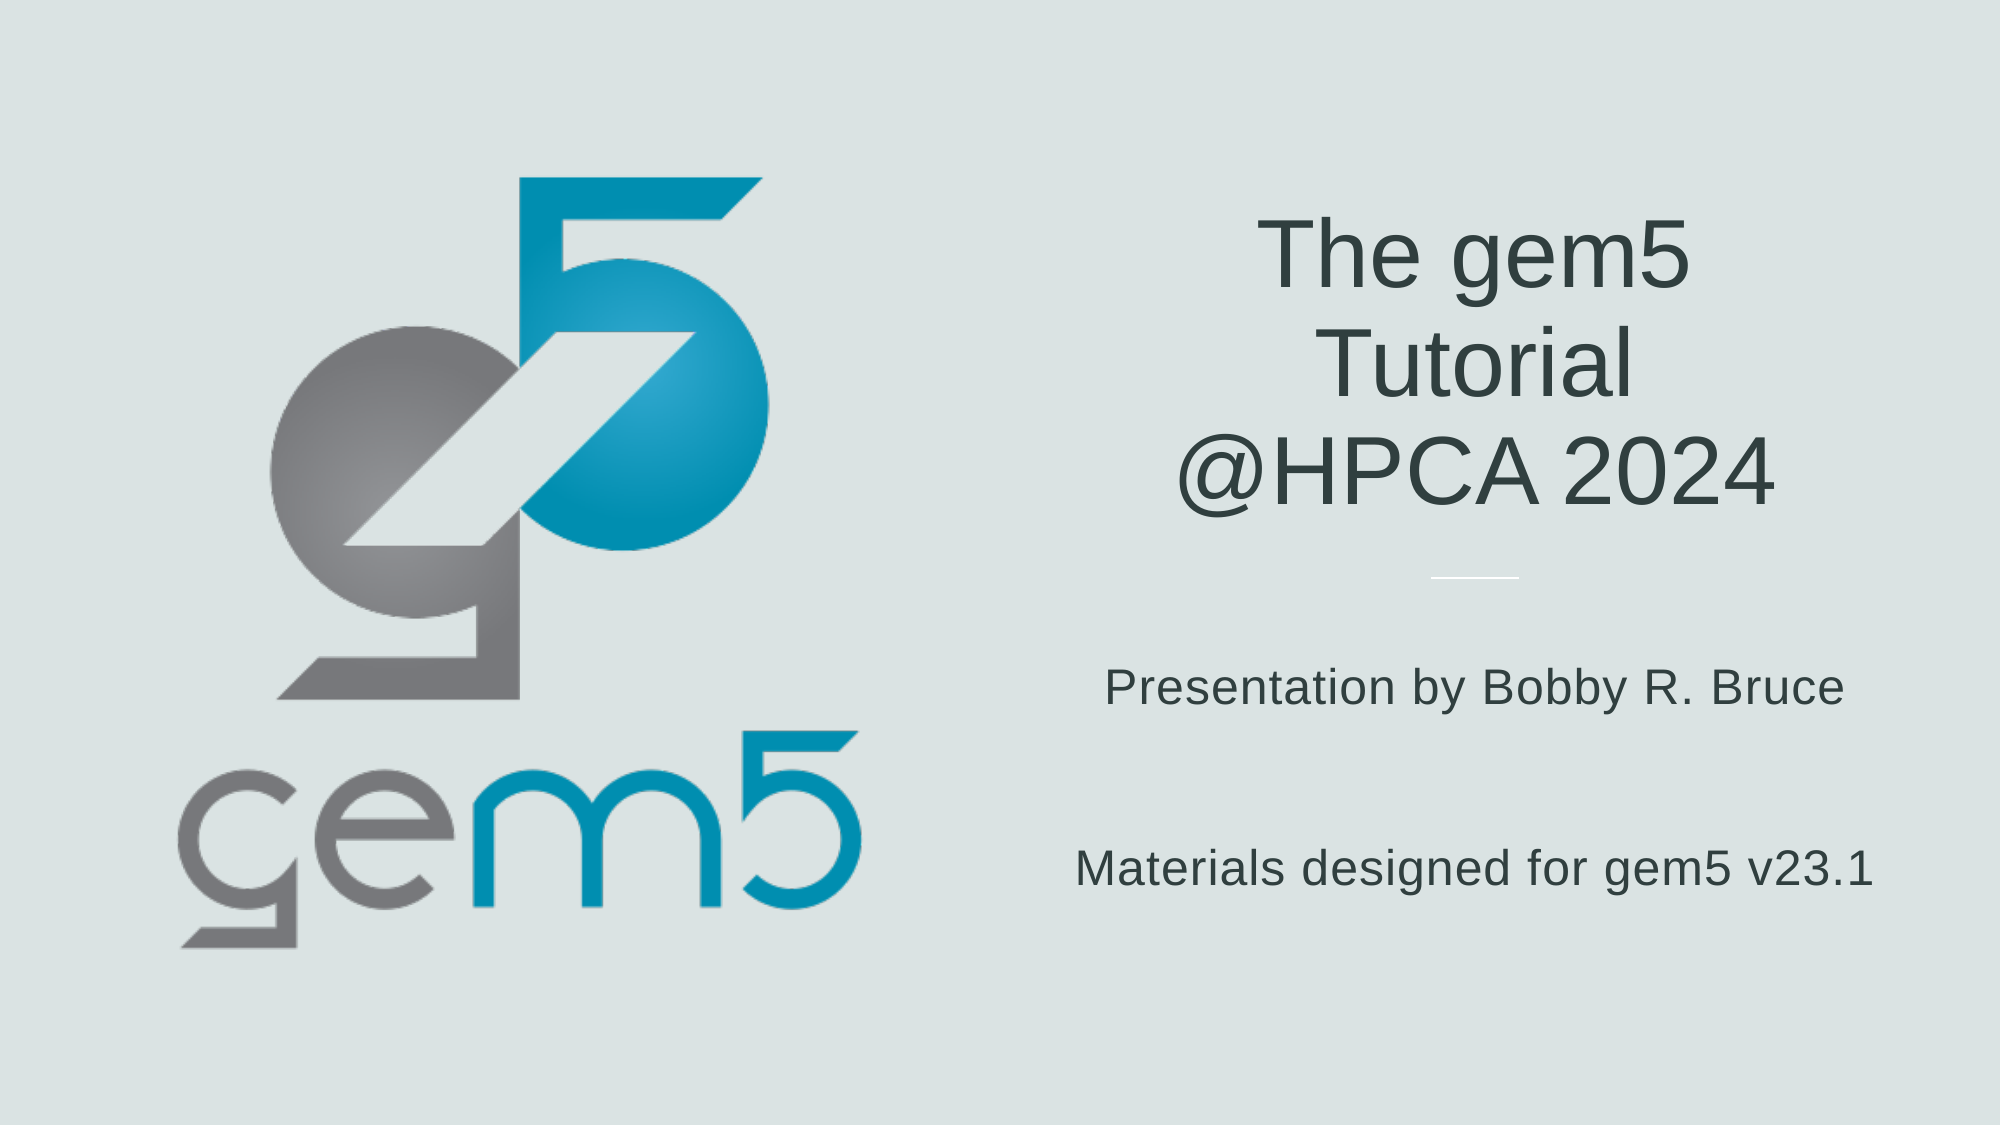

# The gem5 Tutorial @HPCA 2024
Presentation by Bobby R. Bruce

Materials designed for gem5 v23.1